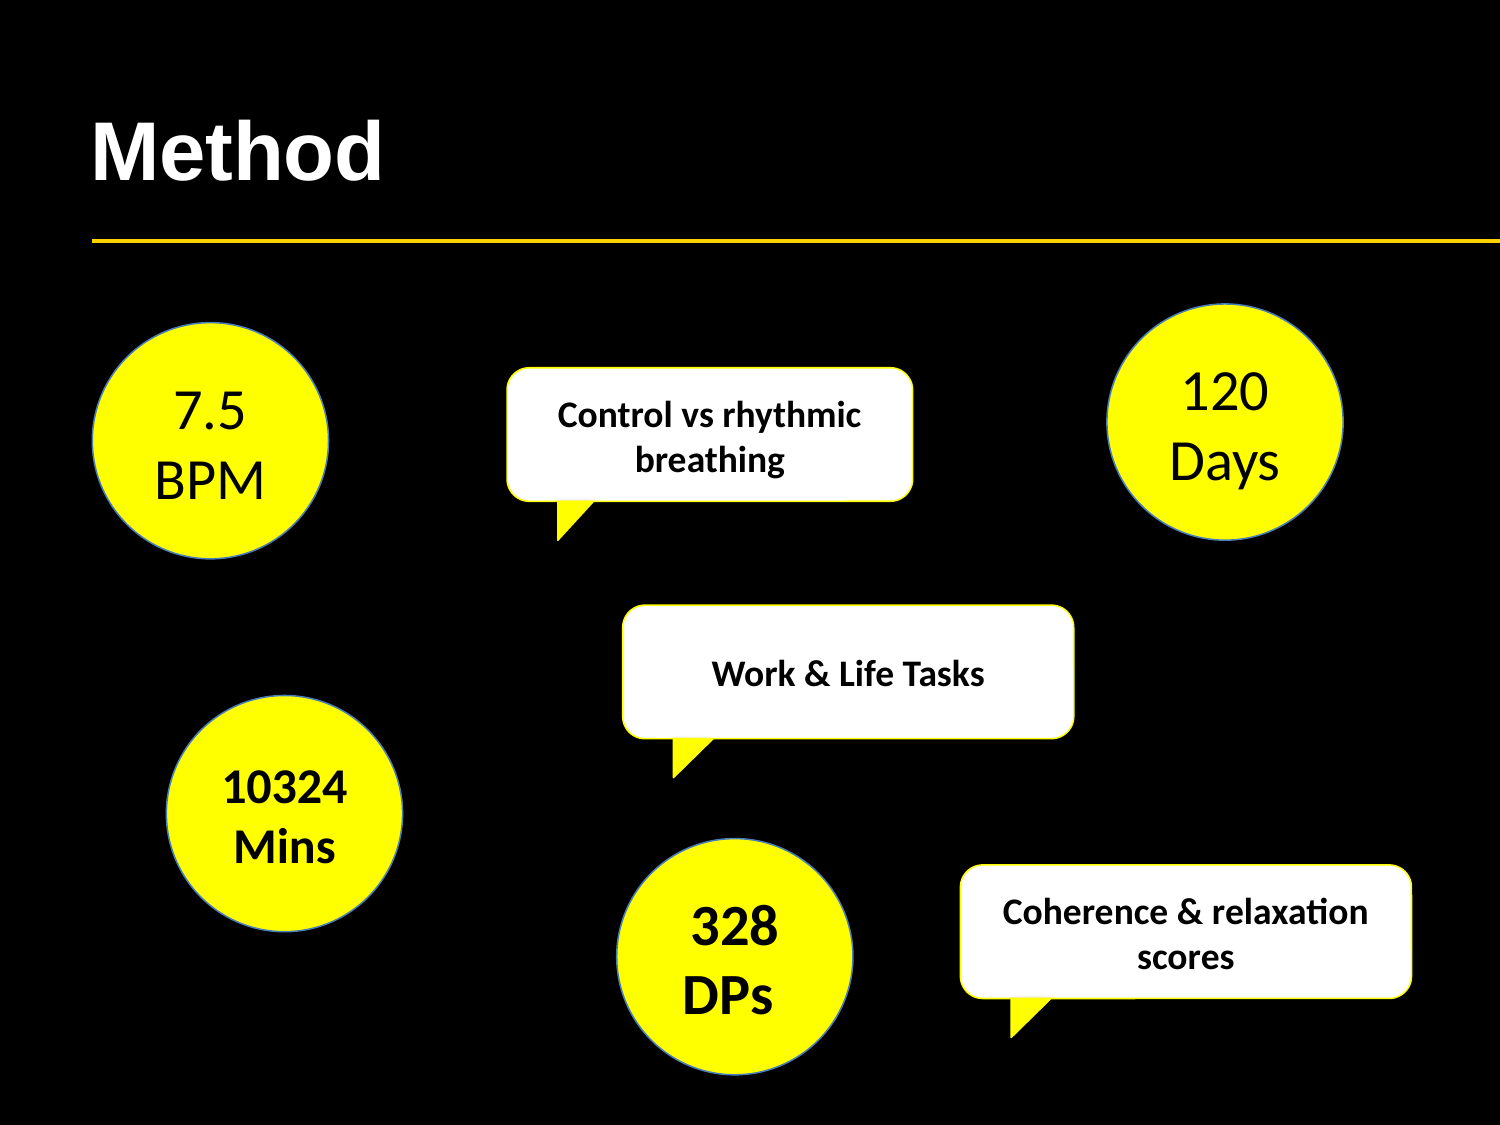

# Method
120
Days
7.5 BPM
Control vs rhythmic breathing

Work & Life Tasks
10324
Mins

328
DPs
Coherence & relaxation scores